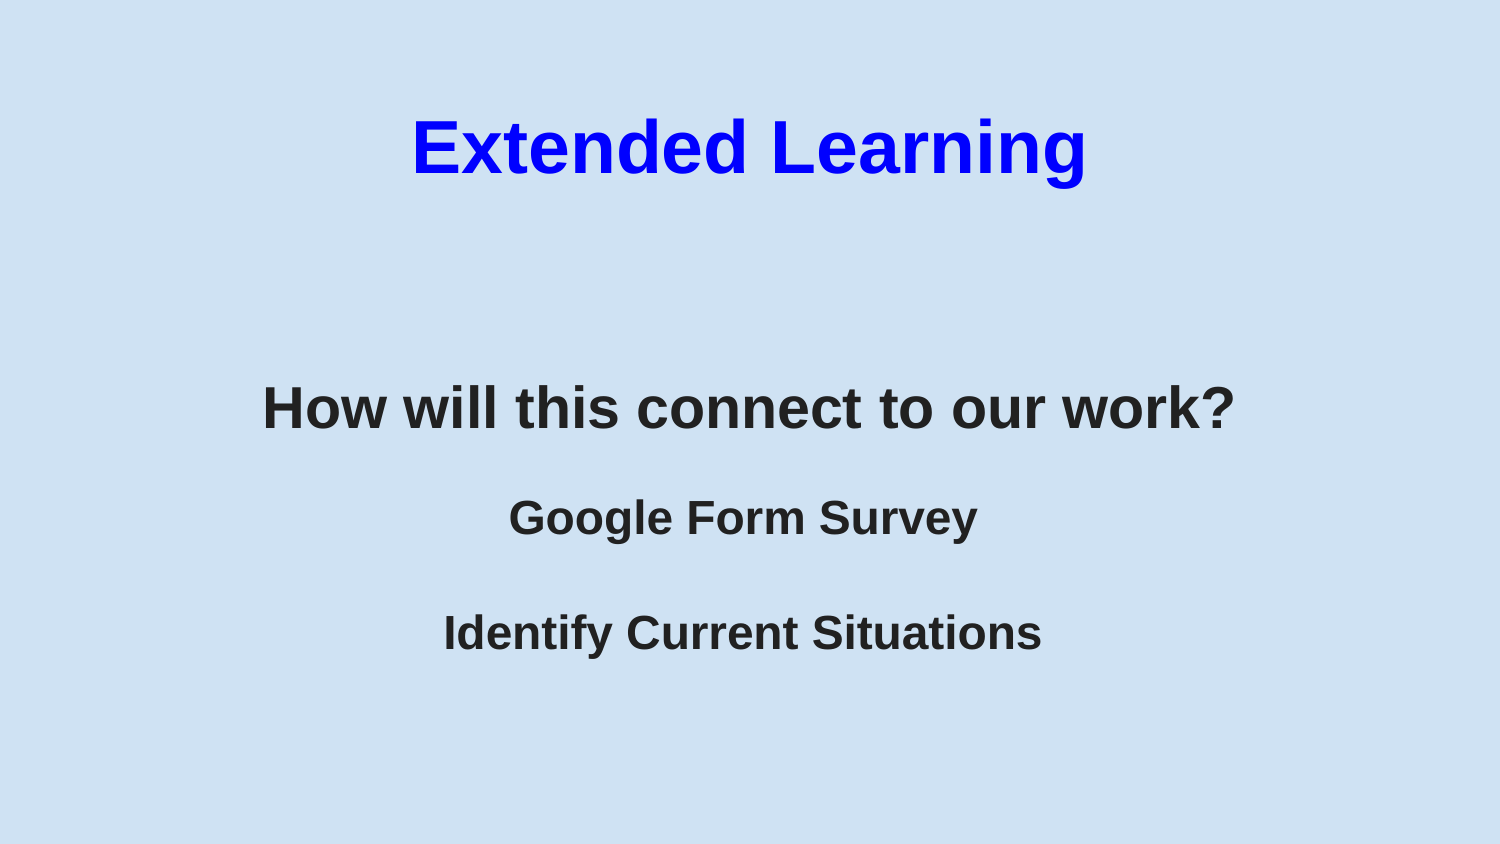

Extended Learning

How will this connect to our work?

Google Form Survey

Identify Current Situations

#